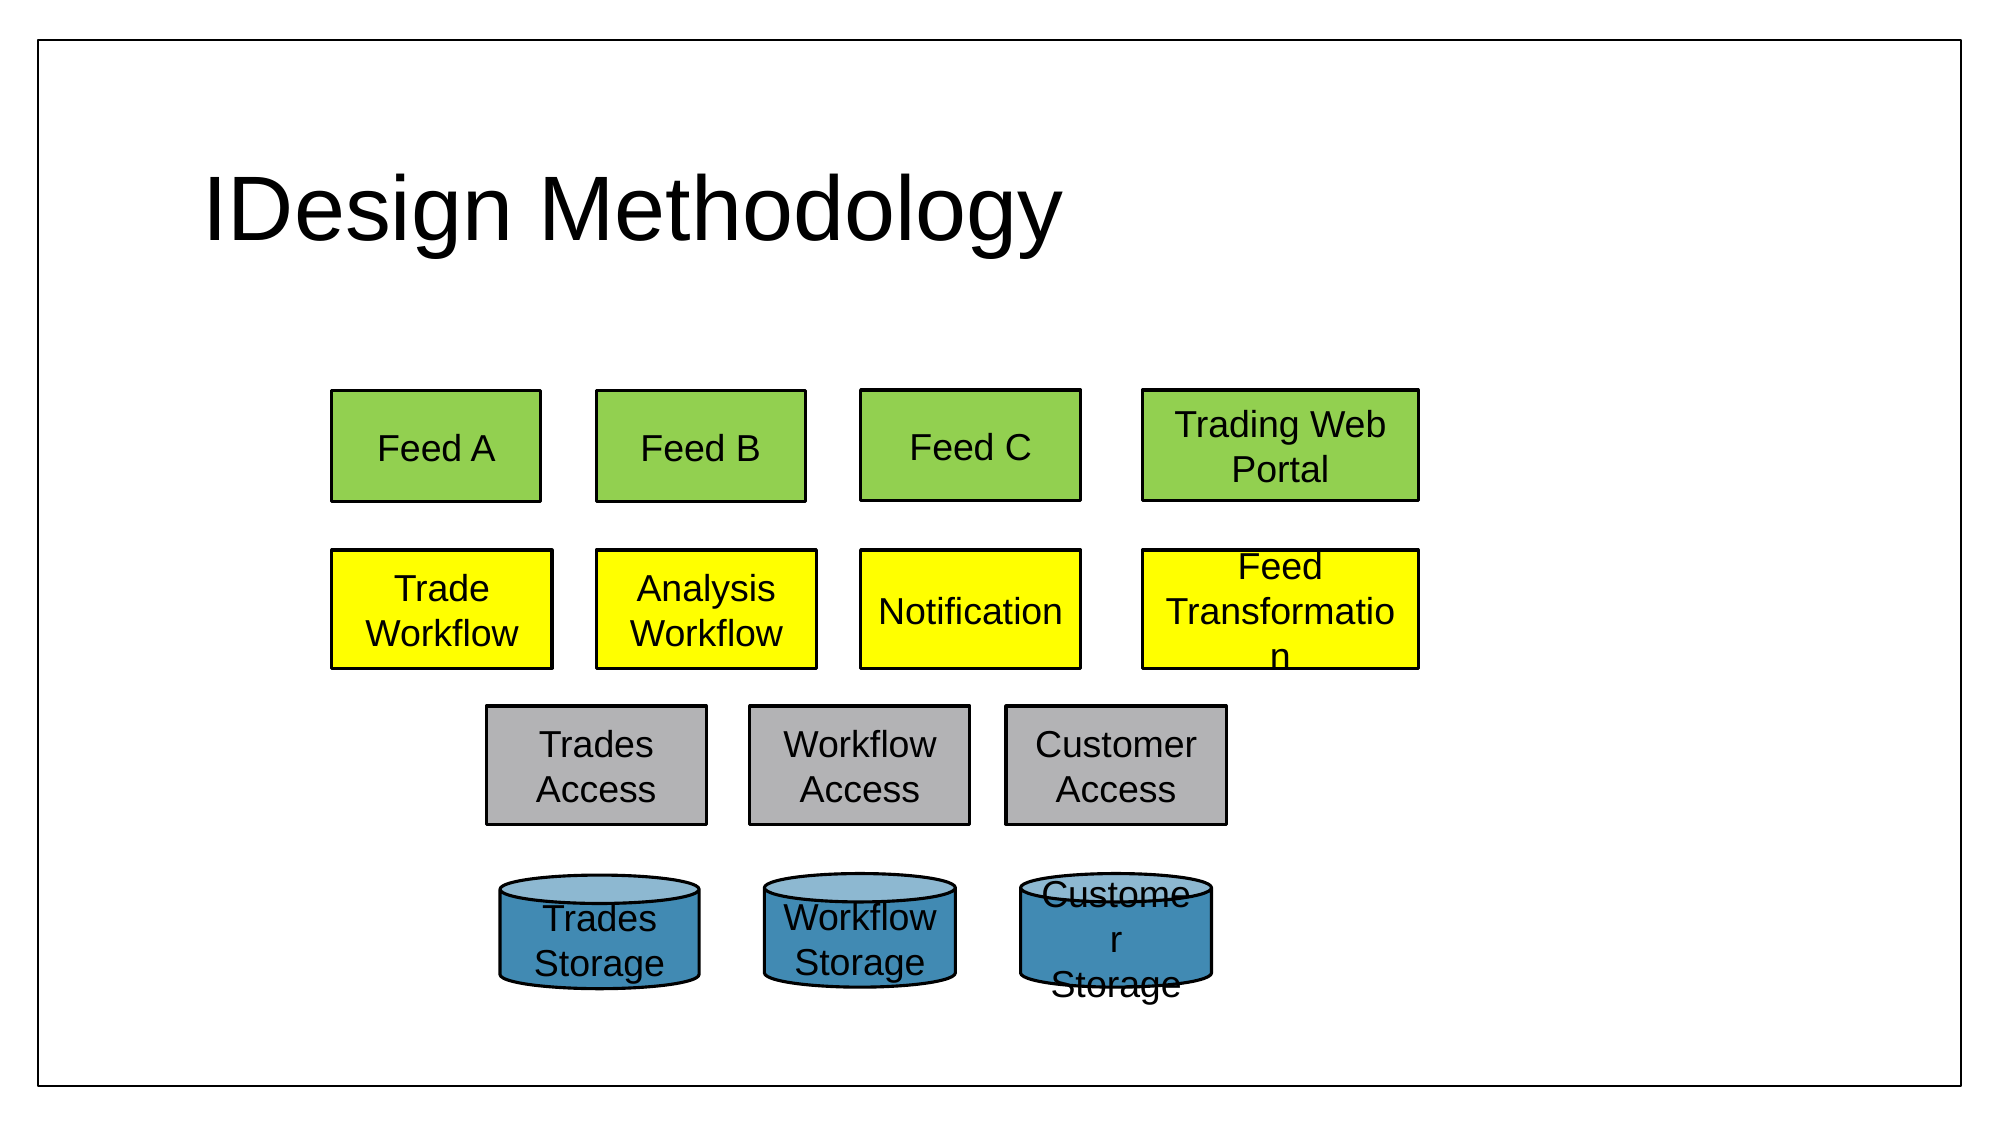

# IDesign Methodology
Feed C
Trading Web Portal
Feed A
Feed B
Trade Workflow
Analysis Workflow
Notification
Feed Transformation
Customer Access
Trades Access
Workflow Access
Workflow
Storage
Customer
Storage
Trades
Storage